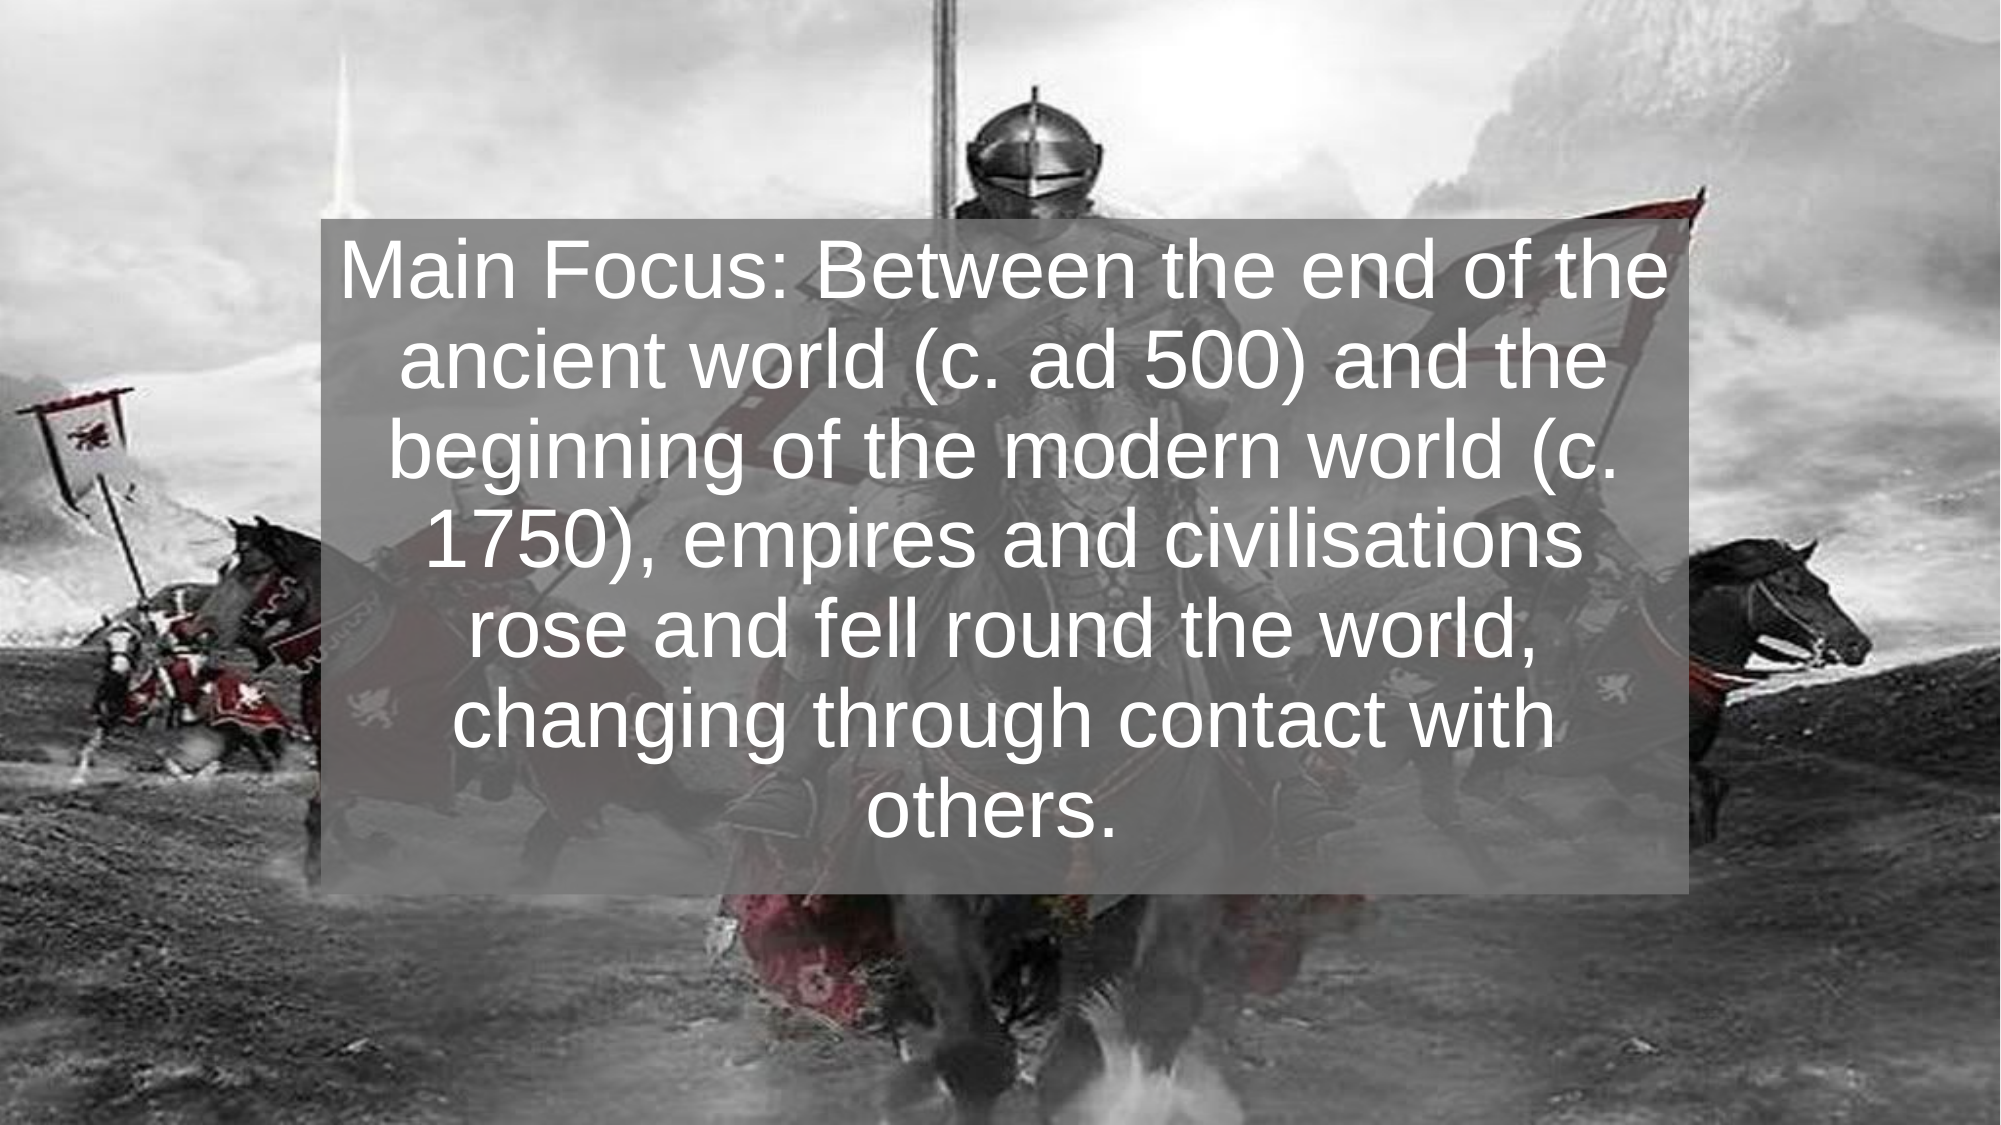

Main Focus: Between the end of the ancient world (c. ad 500) and the beginning of the modern world (c. 1750), empires and civilisations rose and fell round the world, changing through contact with others.